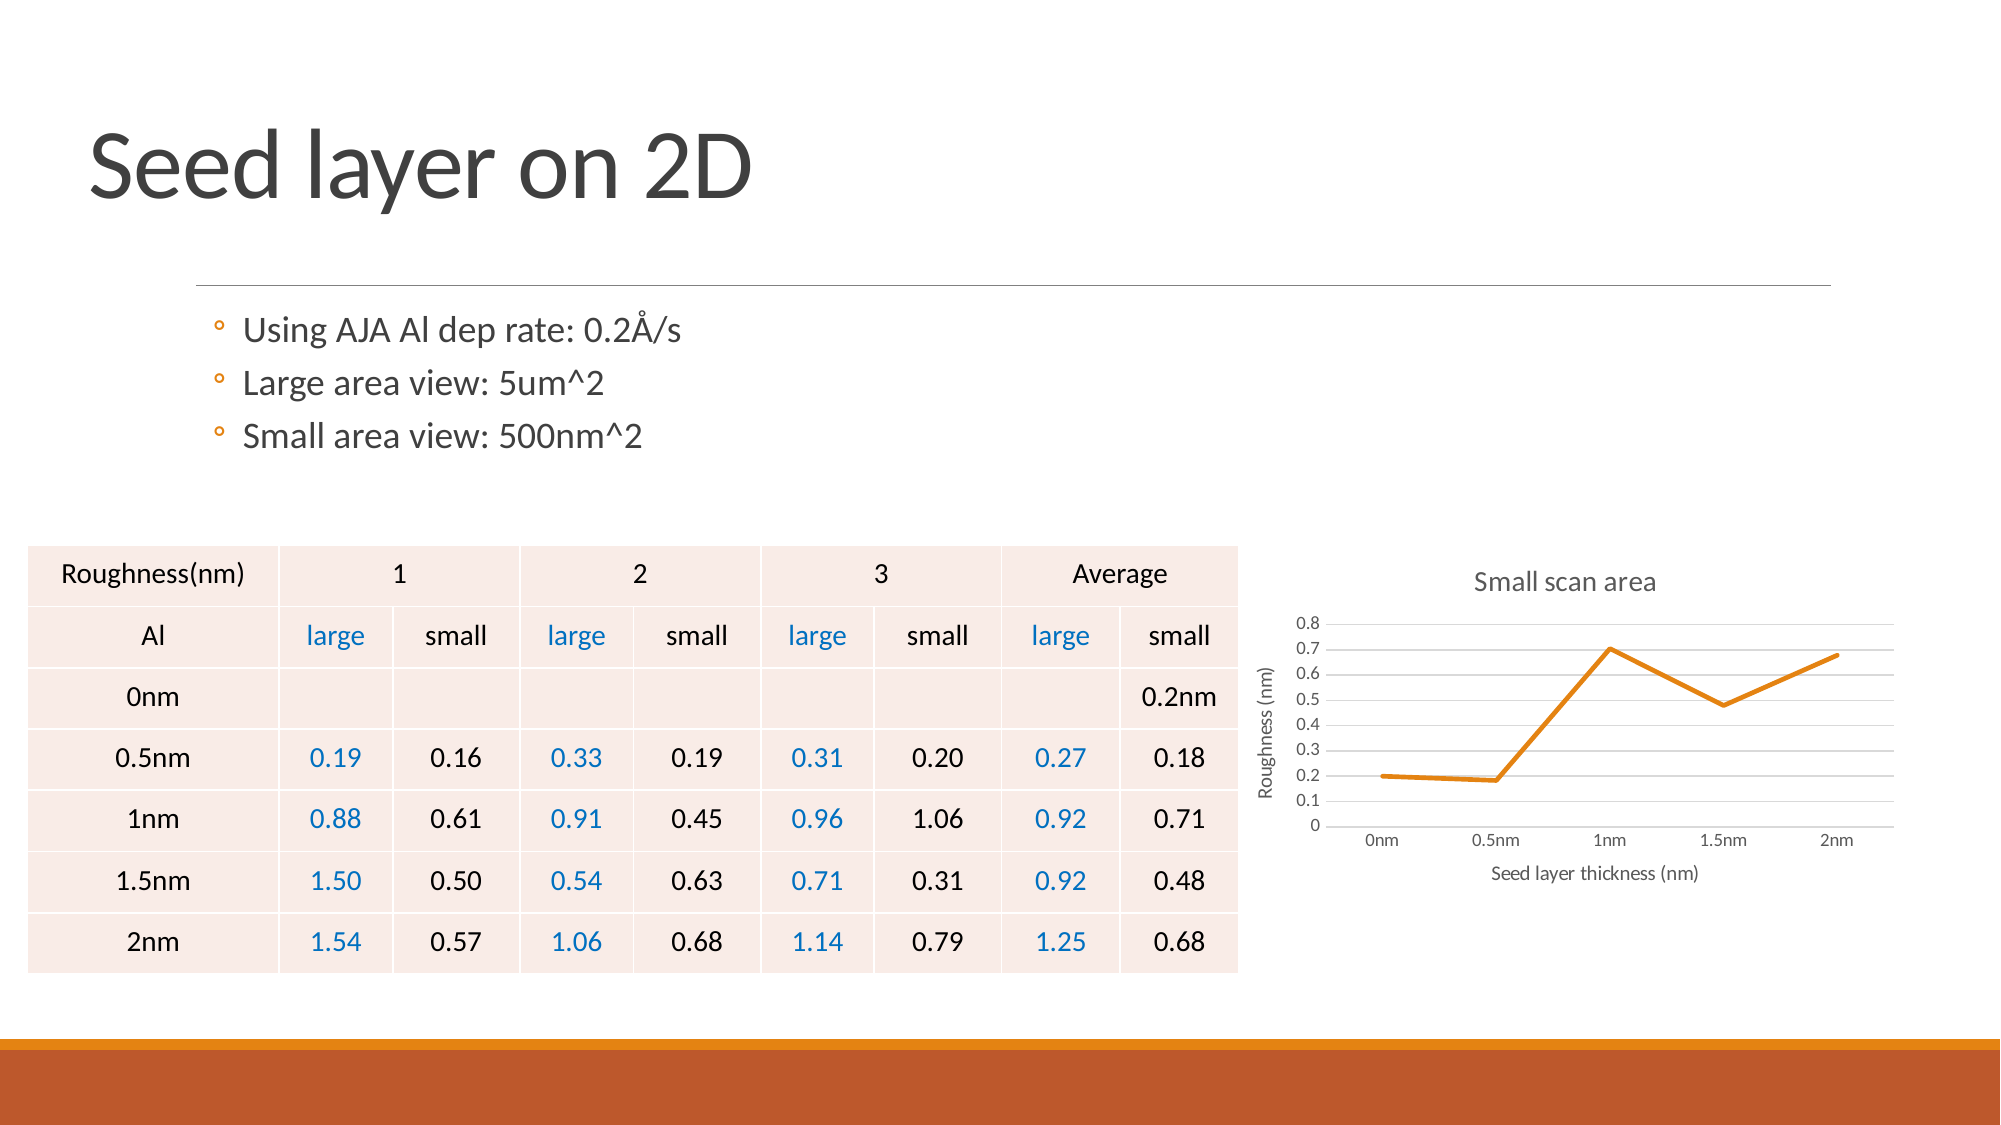

# Seed layer on 2D
Using AJA Al dep rate: 0.2Å/s
Large area view: 5um^2
Small area view: 500nm^2
| Roughness(nm) | 1 |  | 2 |  | 3 |  | Average |  |
| --- | --- | --- | --- | --- | --- | --- | --- | --- |
| Al | large | small | large | small | large | small | large | small |
| 0nm |  |  |  |  |  |  |  | 0.2nm |
| 0.5nm | 0.19 | 0.16 | 0.33 | 0.19 | 0.31 | 0.20 | 0.27 | 0.18 |
| 1nm | 0.88 | 0.61 | 0.91 | 0.45 | 0.96 | 1.06 | 0.92 | 0.71 |
| 1.5nm | 1.50 | 0.50 | 0.54 | 0.63 | 0.71 | 0.31 | 0.92 | 0.48 |
| 2nm | 1.54 | 0.57 | 1.06 | 0.68 | 1.14 | 0.79 | 1.25 | 0.68 |

### Chart: Small scan area

| Category |  |
|---|---|
| 0nm | 0.2 |
| 0.5nm | 0.18333333333333335 |
| 1nm | 0.7050000000000001 |
| 1.5nm | 0.48 |
| 2nm | 0.6789999999999999 |